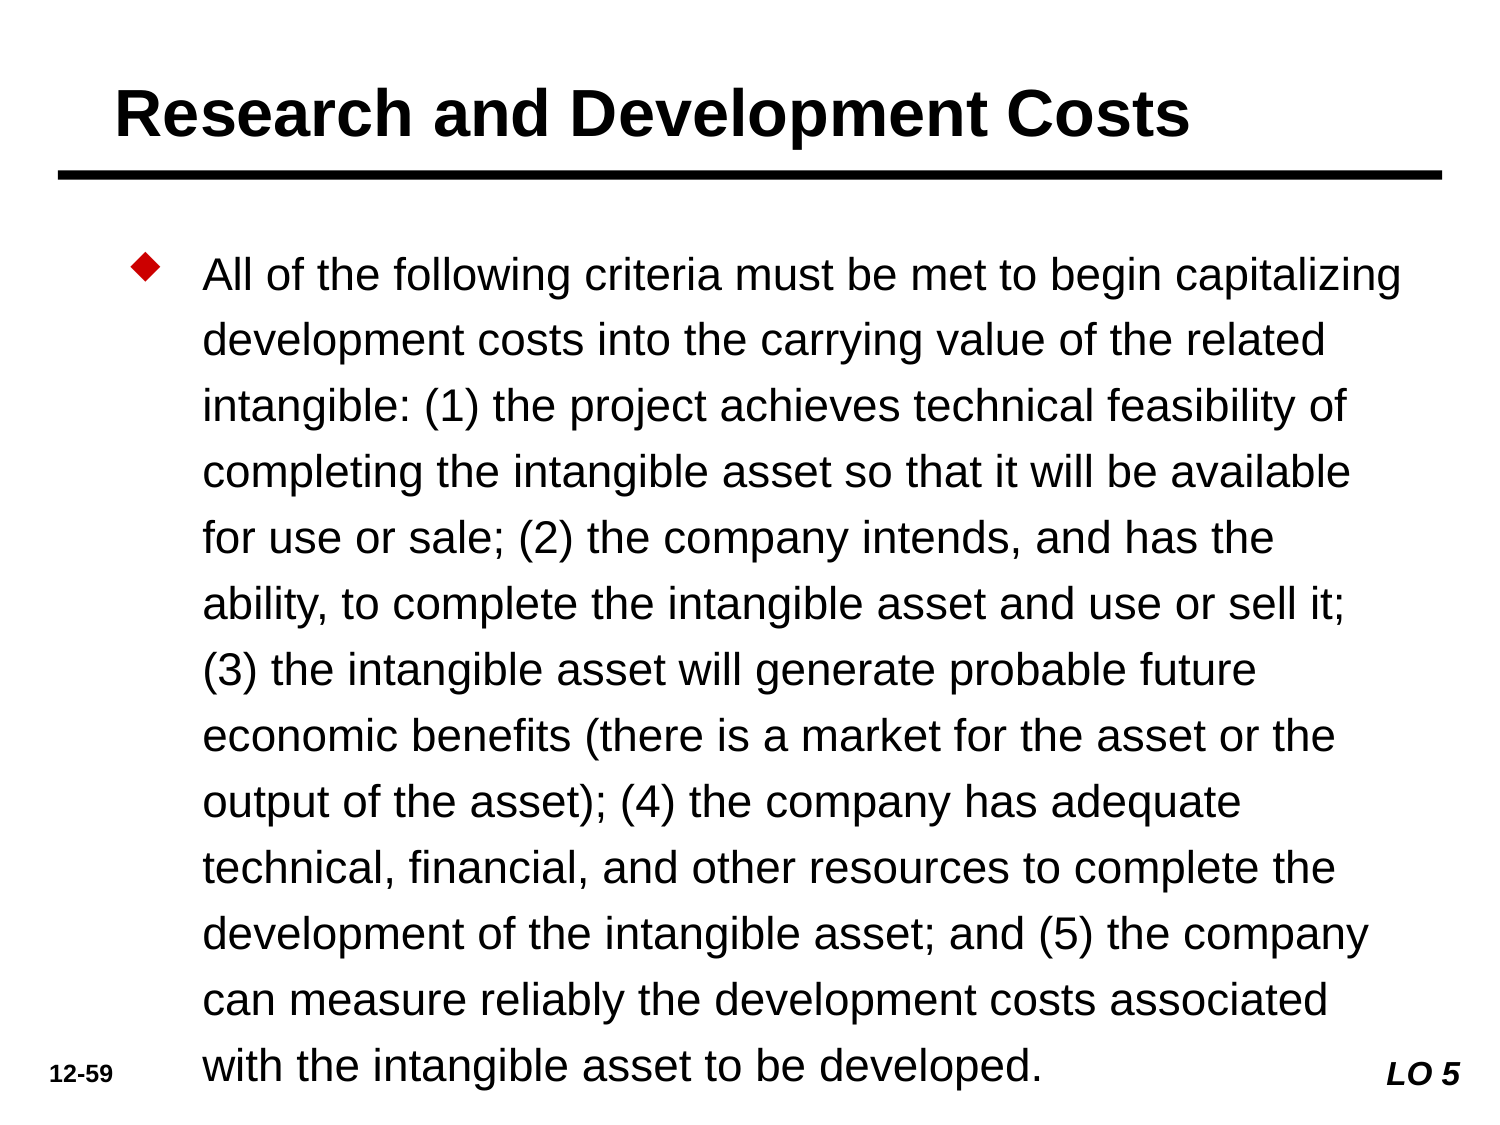

Research and Development Costs

All of the following criteria must be met to begin capitalizing development costs into the carrying value of the related intangible: (1) the project achieves technical feasibility of completing the intangible asset so that it will be available for use or sale; (2) the company intends, and has the ability, to complete the intangible asset and use or sell it; (3) the intangible asset will generate probable future economic benefits (there is a market for the asset or the output of the asset); (4) the company has adequate technical, financial, and other resources to complete the development of the intangible asset; and (5) the company can measure reliably the development costs associated with the intangible asset to be developed.

LO 5